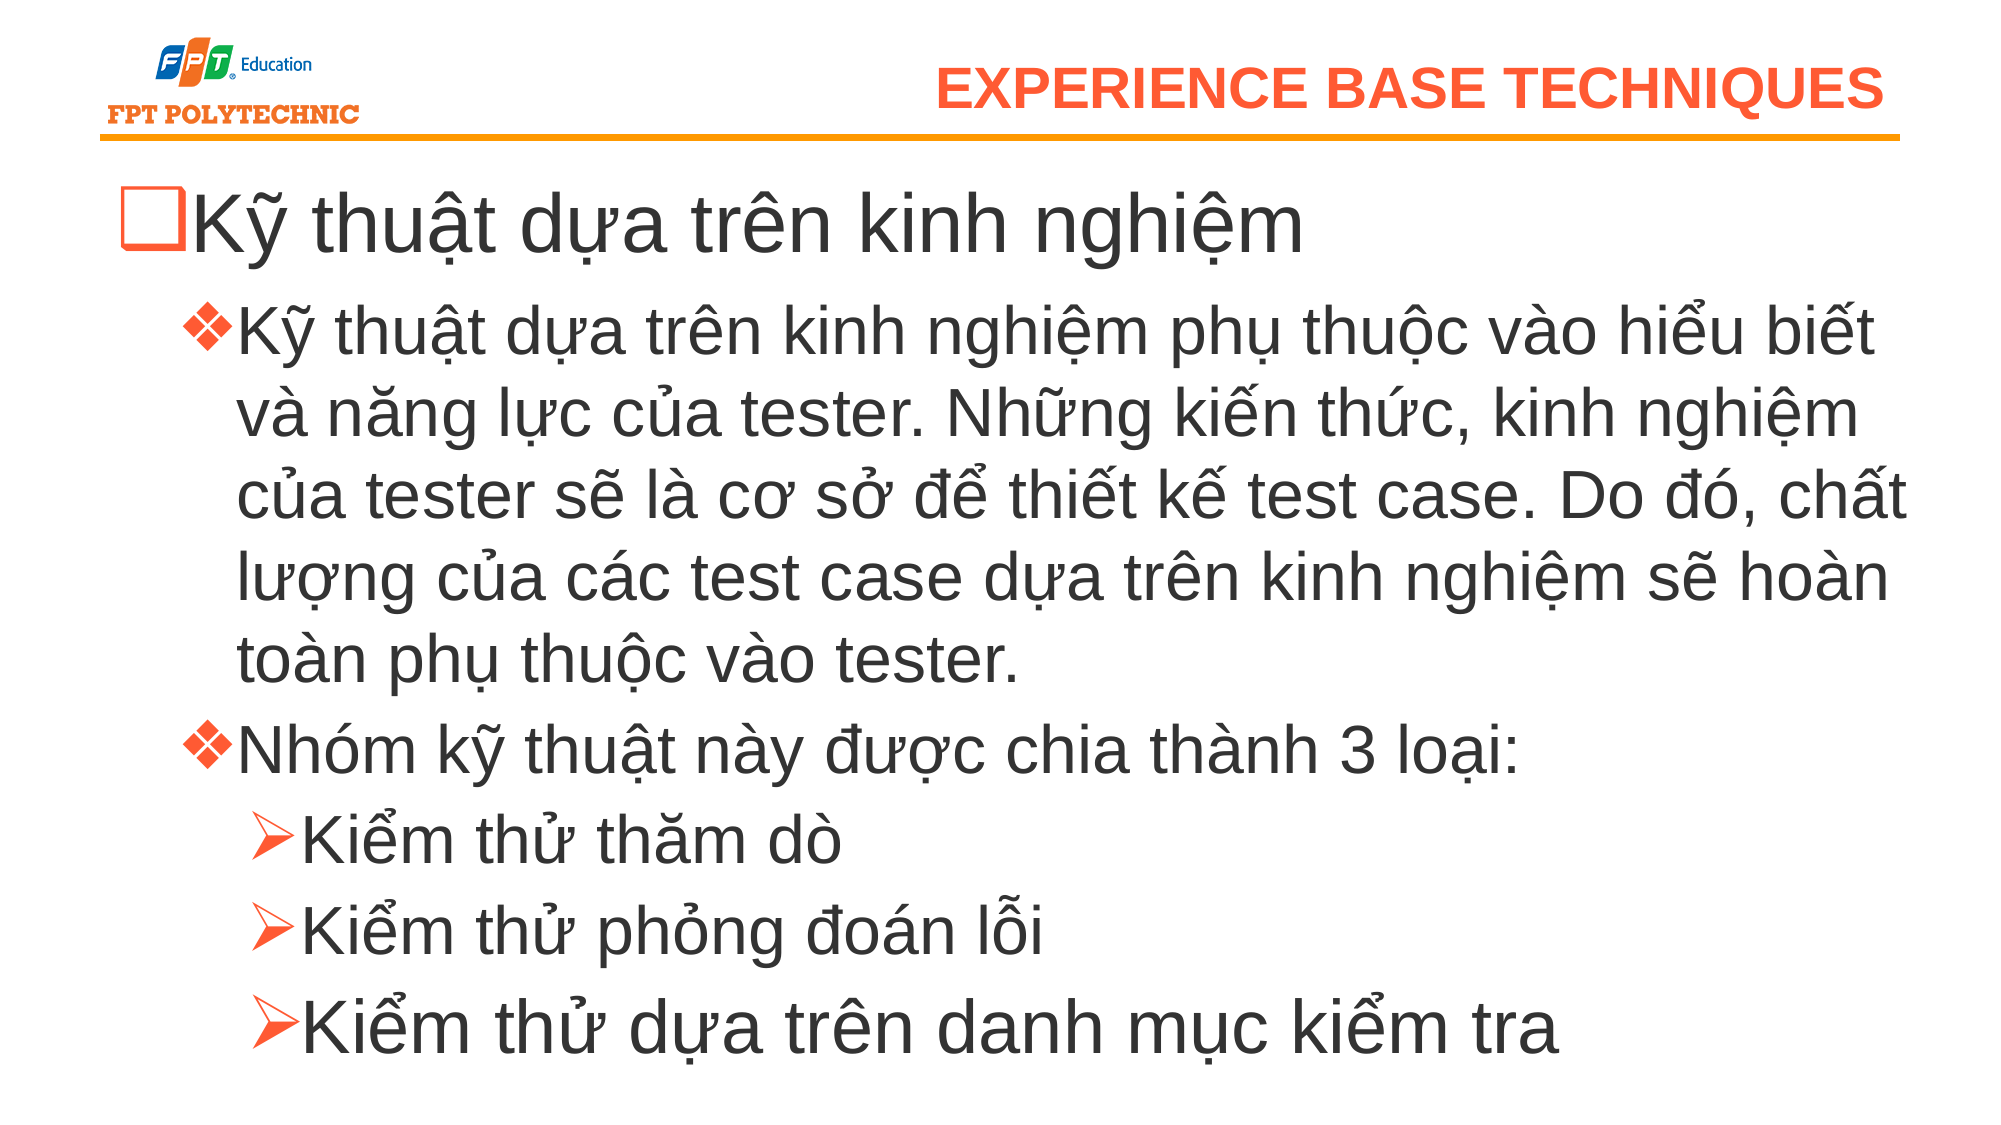

# experience base techniques
Kỹ thuật dựa trên kinh nghiệm
Kỹ thuật dựa trên kinh nghiệm phụ thuộc vào hiểu biết và năng lực của tester. Những kiến thức, kinh nghiệm của tester sẽ là cơ sở để thiết kế test case. Do đó, chất lượng của các test case dựa trên kinh nghiệm sẽ hoàn toàn phụ thuộc vào tester.
Nhóm kỹ thuật này được chia thành 3 loại:
Kiểm thử thăm dò
Kiểm thử phỏng đoán lỗi
Kiểm thử dựa trên danh mục kiểm tra